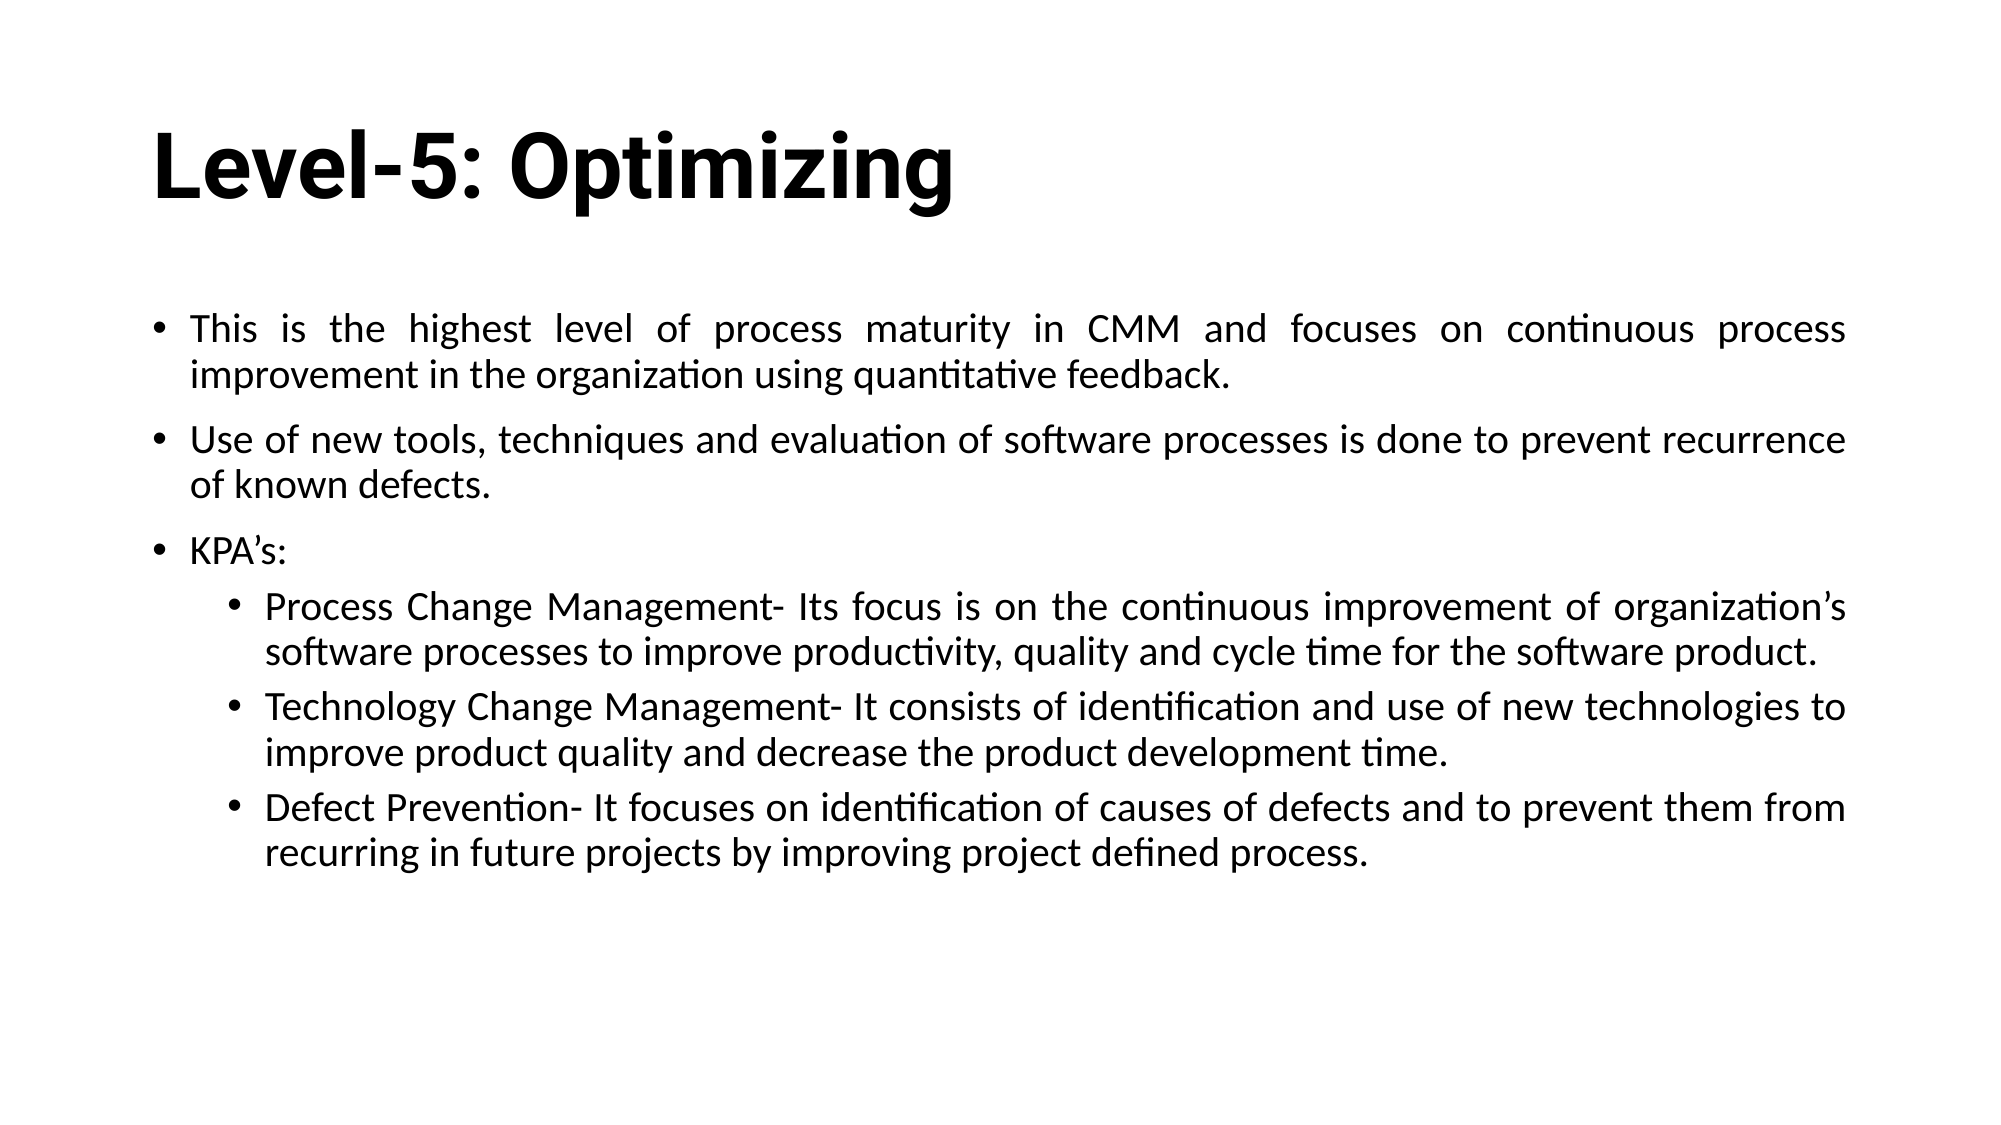

# Level-5: Optimizing
This is the highest level of process maturity in CMM and focuses on continuous process improvement in the organization using quantitative feedback.
Use of new tools, techniques and evaluation of software processes is done to prevent recurrence of known defects.
KPA’s:
Process Change Management- Its focus is on the continuous improvement of organization’s software processes to improve productivity, quality and cycle time for the software product.
Technology Change Management- It consists of identification and use of new technologies to improve product quality and decrease the product development time.
Defect Prevention- It focuses on identification of causes of defects and to prevent them from recurring in future projects by improving project defined process.